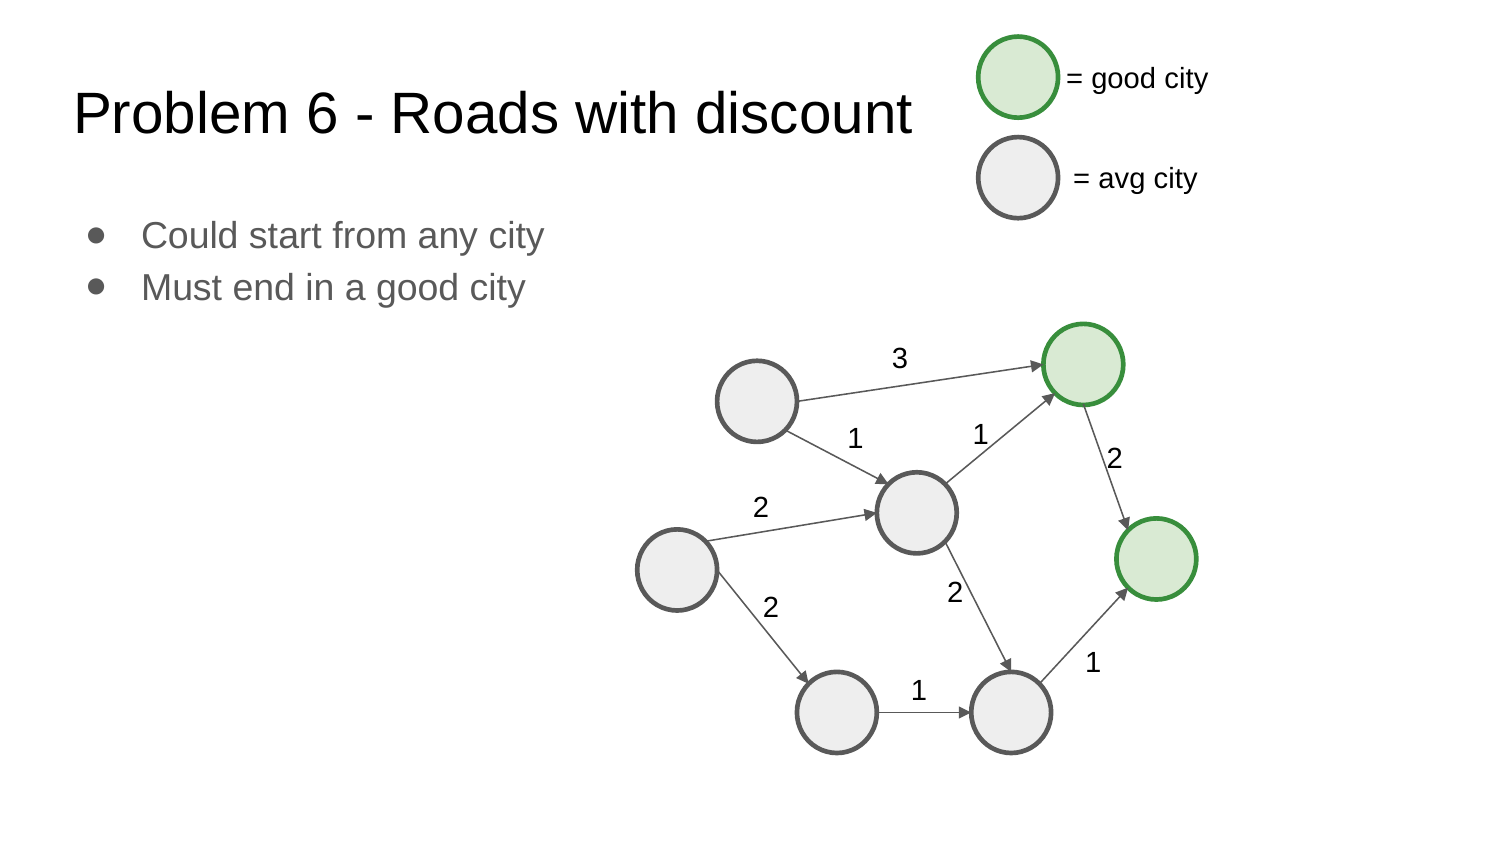

= good city
# Problem 6 - Roads with discount

= avg city
Could start from any city
Must end in a good city
3

1
1
2

2

2
2
1
1